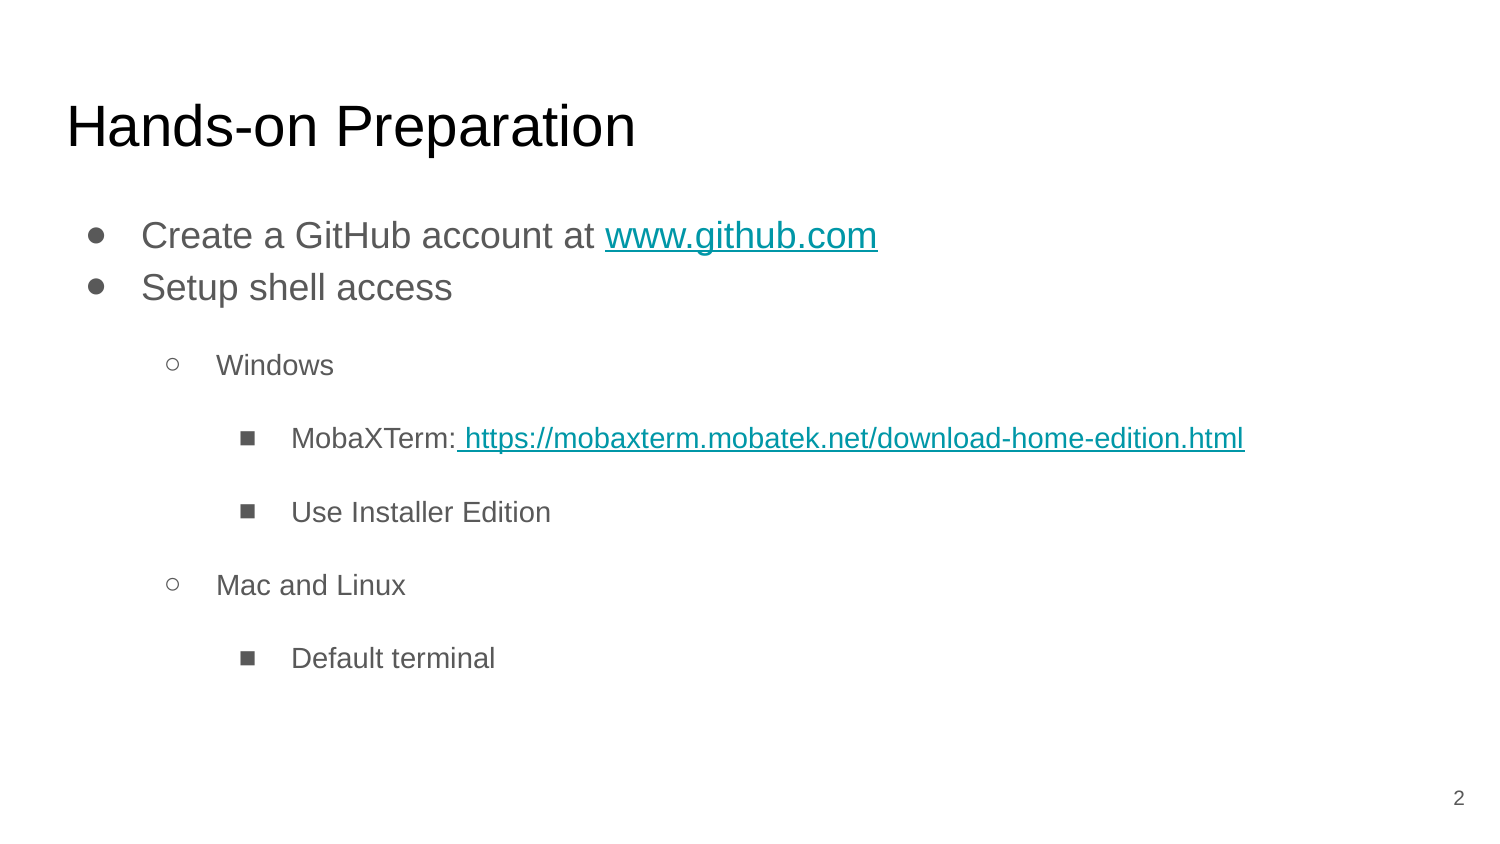

# Hands-on Preparation
Create a GitHub account at www.github.com
Setup shell access
Windows
MobaXTerm: https://mobaxterm.mobatek.net/download-home-edition.html
Use Installer Edition
Mac and Linux
Default terminal

2